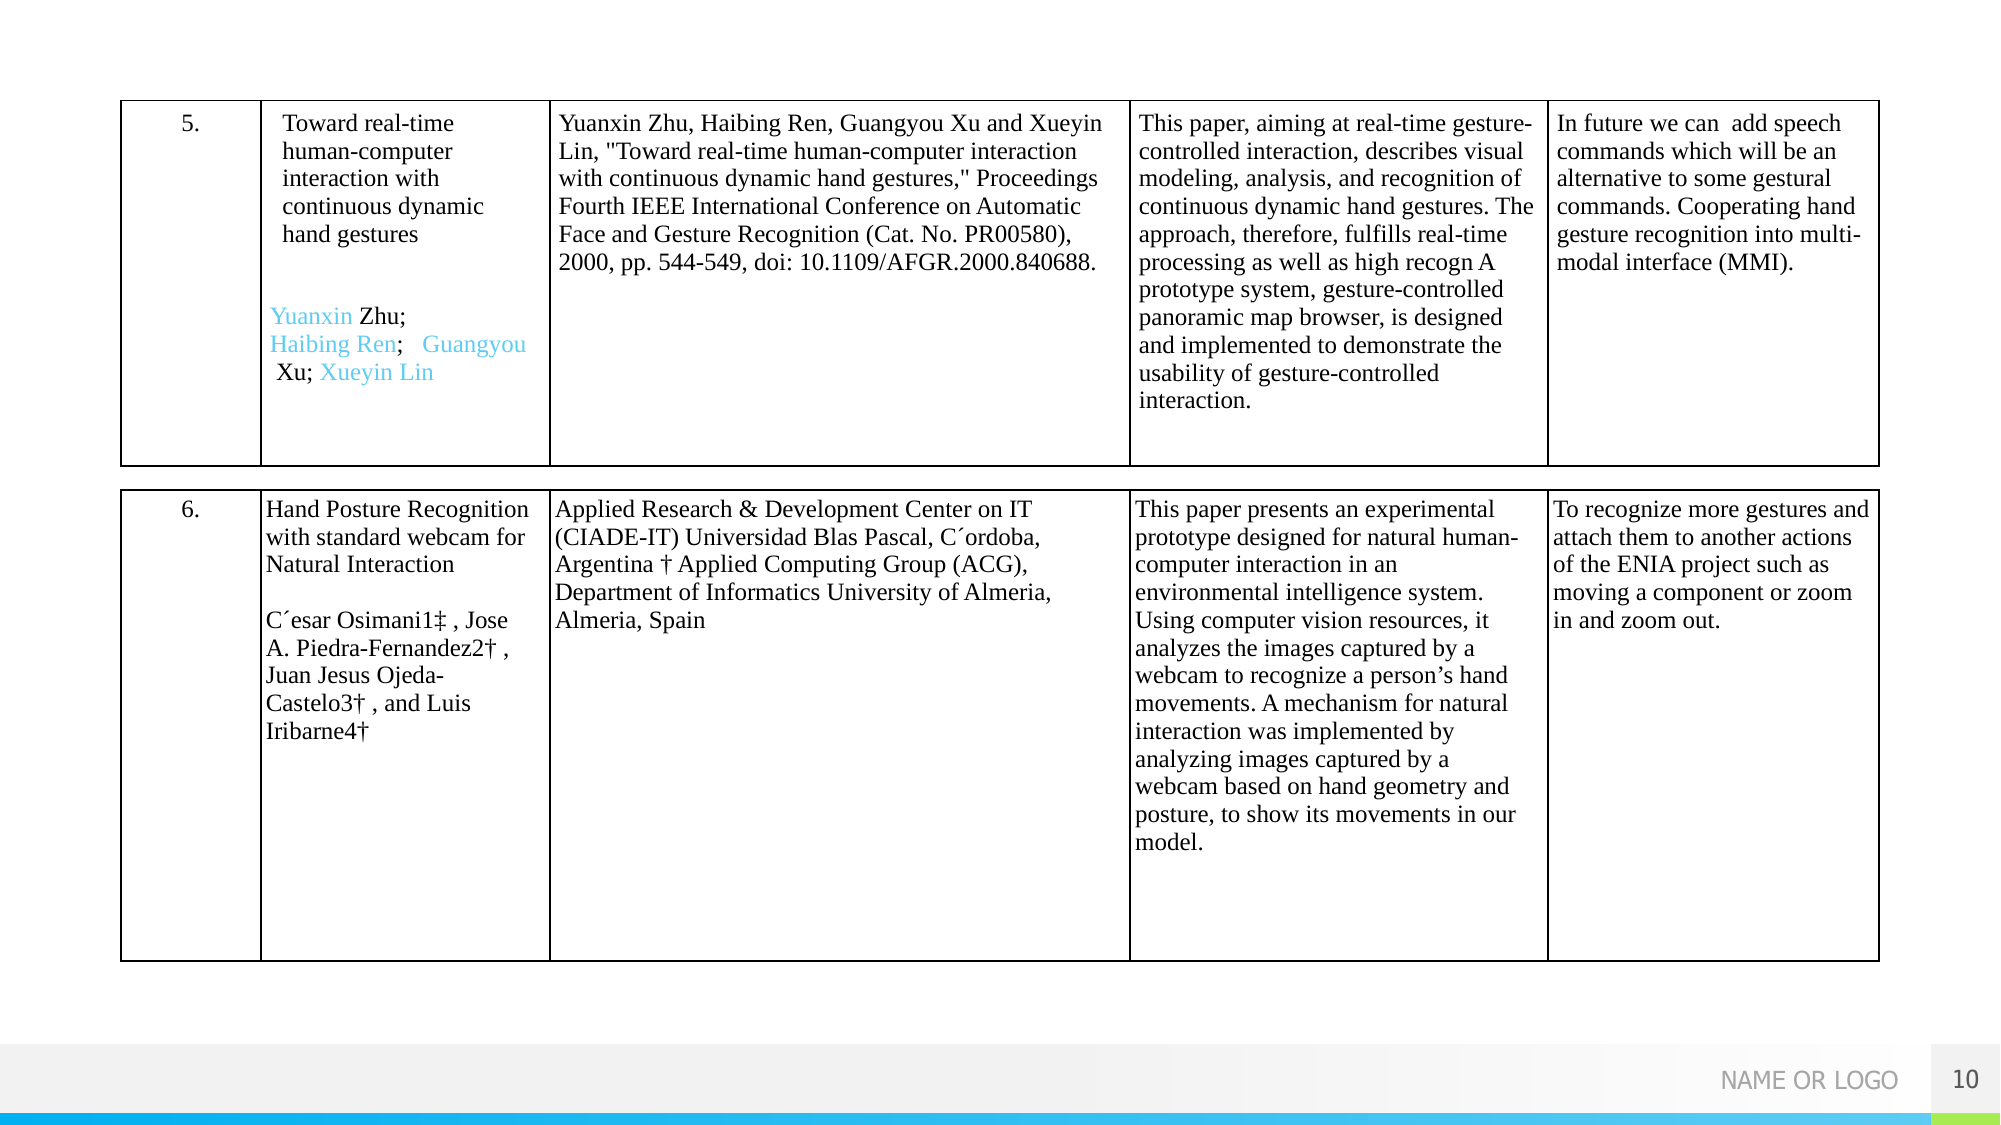

| 5. | Toward real-time human-computer interaction with continuous dynamic hand gestures   Yuanxin Zhu; Haibing Ren; Guangyou Xu; Xueyin Lin | Yuanxin Zhu, Haibing Ren, Guangyou Xu and Xueyin Lin, "Toward real-time human-computer interaction with continuous dynamic hand gestures," Proceedings Fourth IEEE International Conference on Automatic Face and Gesture Recognition (Cat. No. PR00580), 2000, pp. 544-549, doi: 10.1109/AFGR.2000.840688. | This paper, aiming at real-time gesture-controlled interaction, describes visual modeling, analysis, and recognition of continuous dynamic hand gestures. The approach, therefore, fulfills real-time processing as well as high recogn A prototype system, gesture-controlled panoramic map browser, is designed and implemented to demonstrate the usability of gesture-controlled interaction. | In future we can  add speech commands which will be an alternative to some gestural commands. Cooperating hand gesture recognition into multi-modal interface (MMI). |
| --- | --- | --- | --- | --- |

| 6. | Hand Posture Recognition with standard webcam for Natural Interaction   C´esar Osimani1‡ , Jose A. Piedra-Fernandez2† , Juan Jesus Ojeda-Castelo3† , and Luis Iribarne4† | Applied Research & Development Center on IT (CIADE-IT) Universidad Blas Pascal, C´ordoba, Argentina † Applied Computing Group (ACG), Department of Informatics University of Almeria, Almeria, Spain | This paper presents an experimental prototype designed for natural human-computer interaction in an environmental intelligence system. Using computer vision resources, it analyzes the images captured by a webcam to recognize a person’s hand movements. A mechanism for natural interaction was implemented by analyzing images captured by a webcam based on hand geometry and posture, to show its movements in our model. | To recognize more gestures and attach them to another actions of the ENIA project such as moving a component or zoom in and zoom out. |
| --- | --- | --- | --- | --- |
10